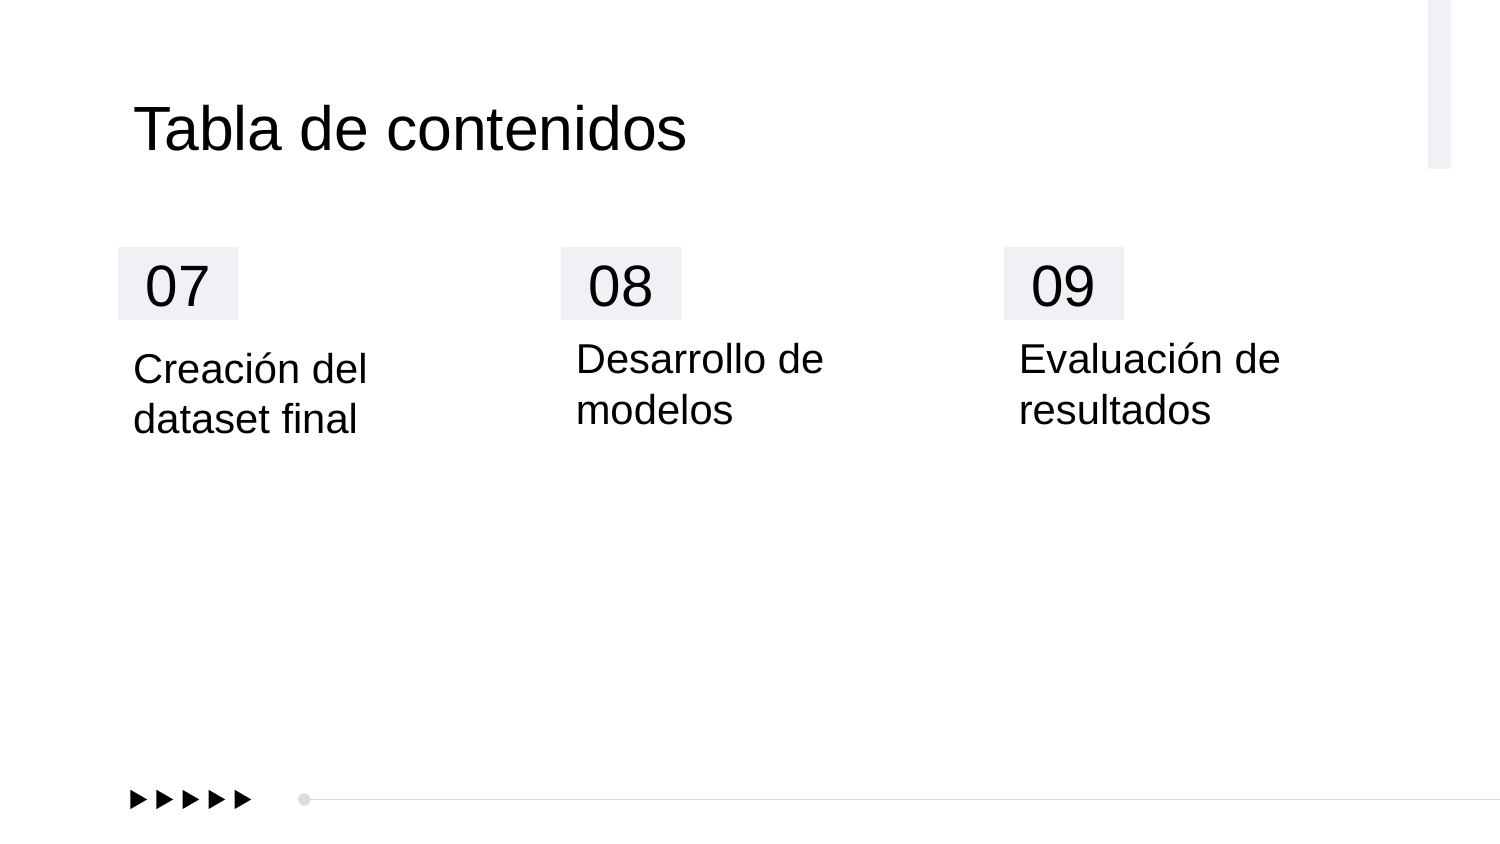

# Tabla de contenidos
07
08
09
Desarrollo de modelos
Evaluación de resultados
Creación del dataset final